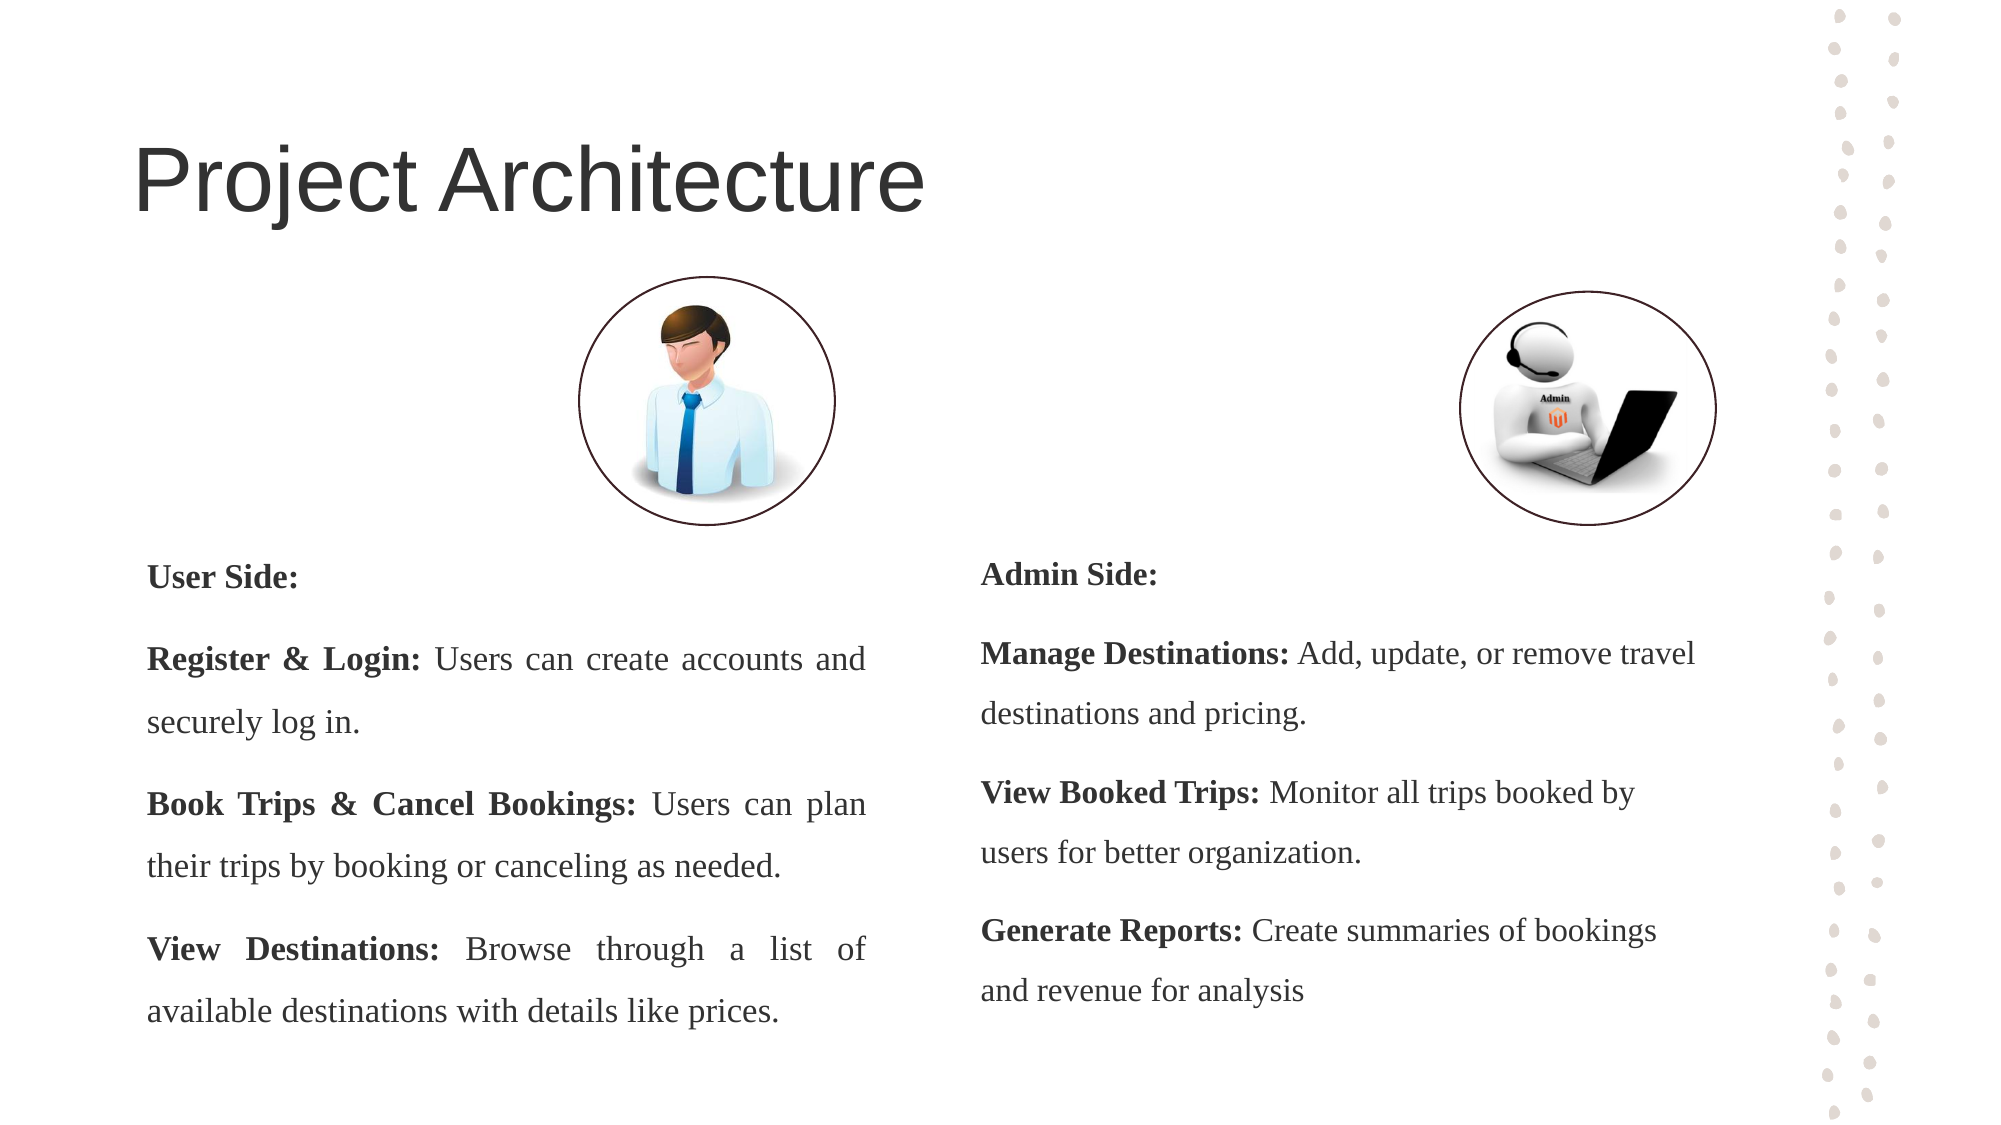

# Project Architecture

User Side:
Register & Login: Users can create accounts and securely log in.
Book Trips & Cancel Bookings: Users can plan their trips by booking or canceling as needed.
View Destinations: Browse through a list of available destinations with details like prices.
Admin Side:
Manage Destinations: Add, update, or remove travel destinations and pricing.
View Booked Trips: Monitor all trips booked by users for better organization.
Generate Reports: Create summaries of bookings and revenue for analysis